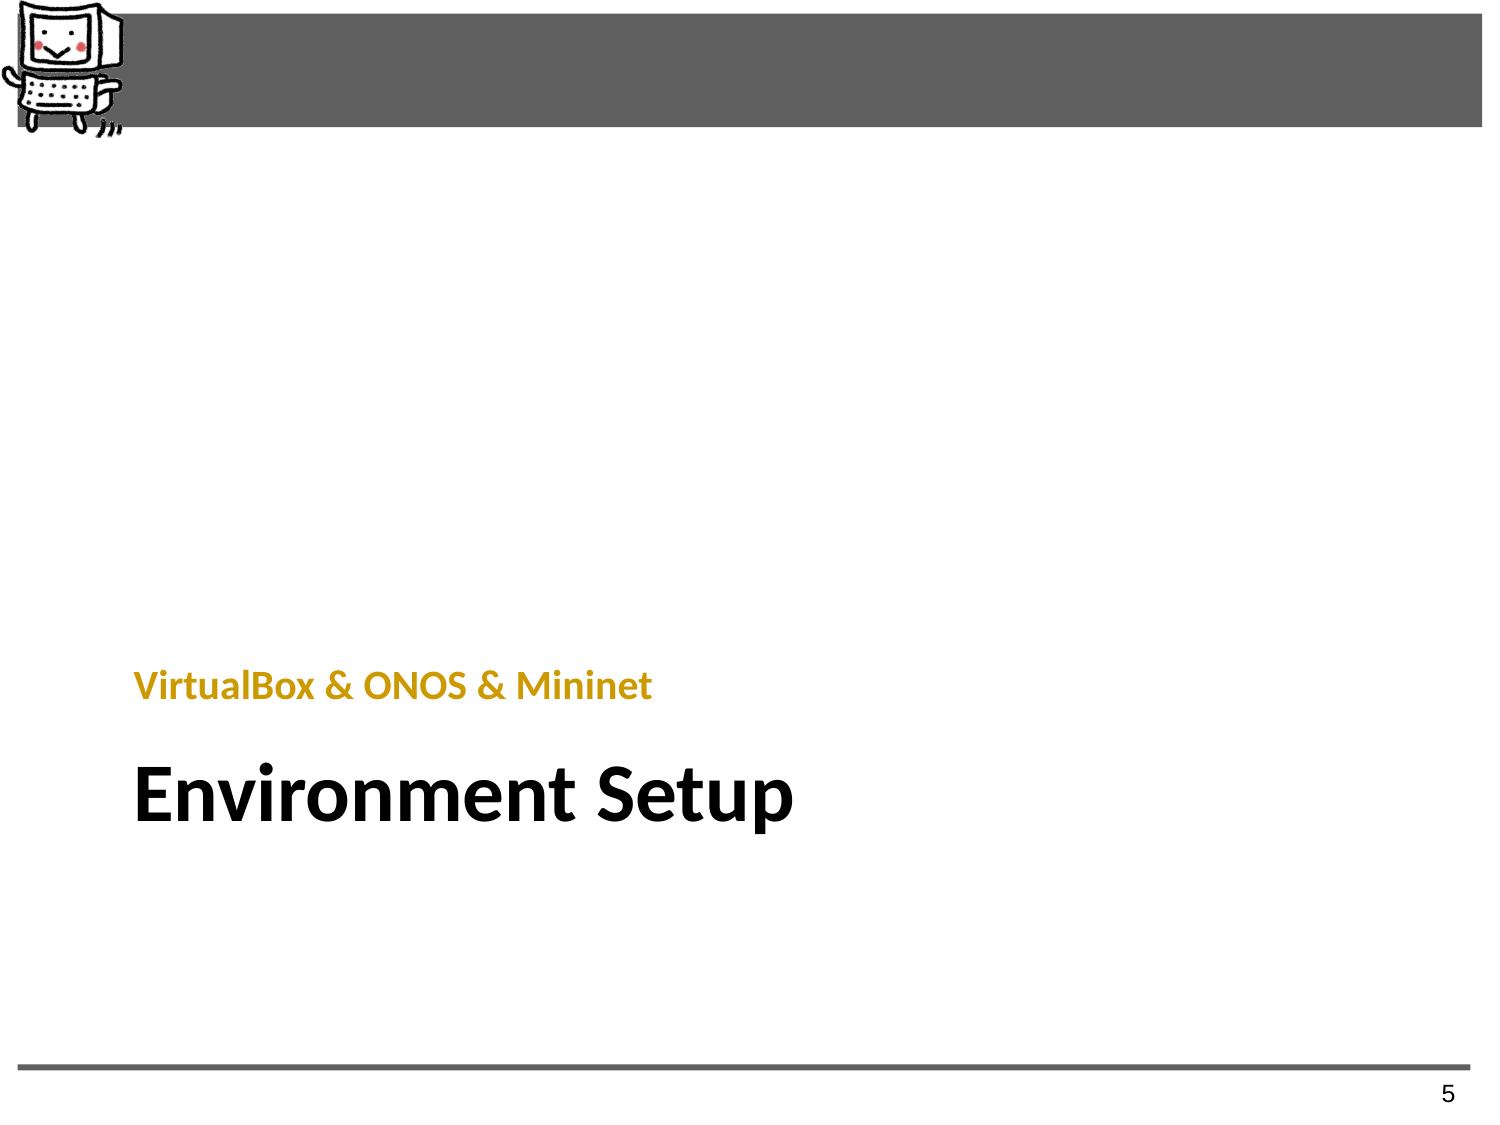

VirtualBox & ONOS & Mininet
# Environment Setup
5